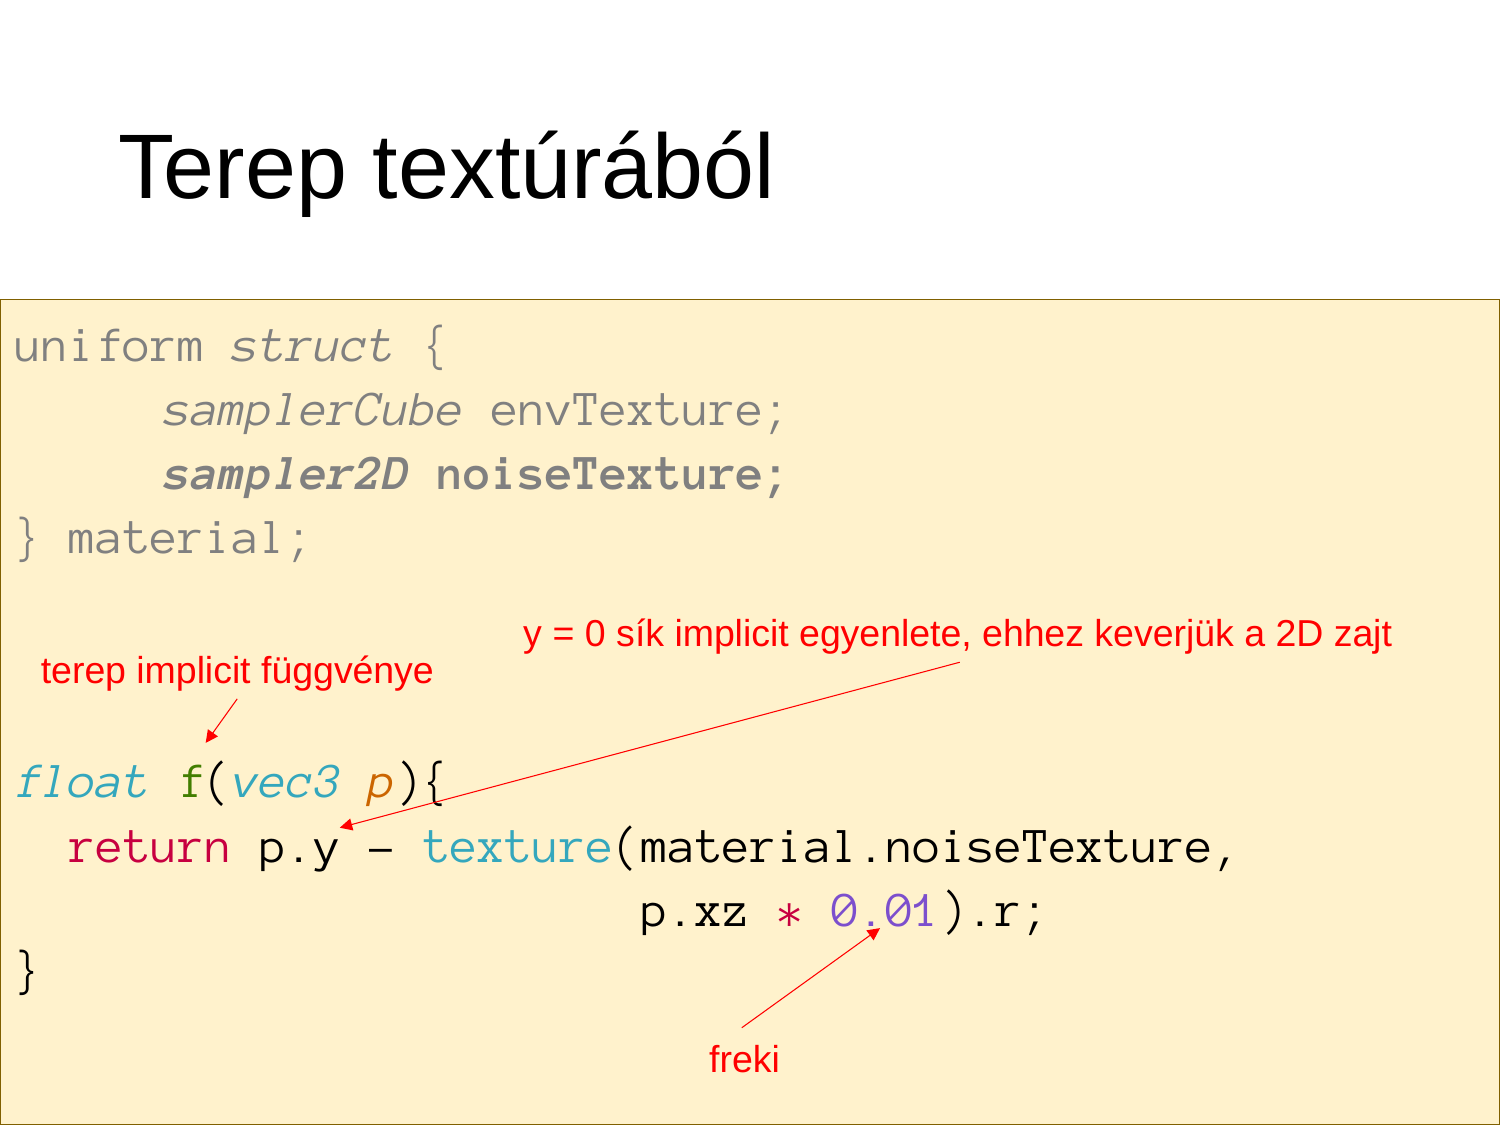

# Terep textúrából
uniform struct {
	samplerCube envTexture;
	sampler2D noiseTexture;
} material;

float f(vec3 p){
  return p.y - texture(material.noiseTexture,
                       p.xz * 0.01).r;
}
y = 0 sík implicit egyenlete, ehhez keverjük a 2D zajt
terep implicit függvénye
freki